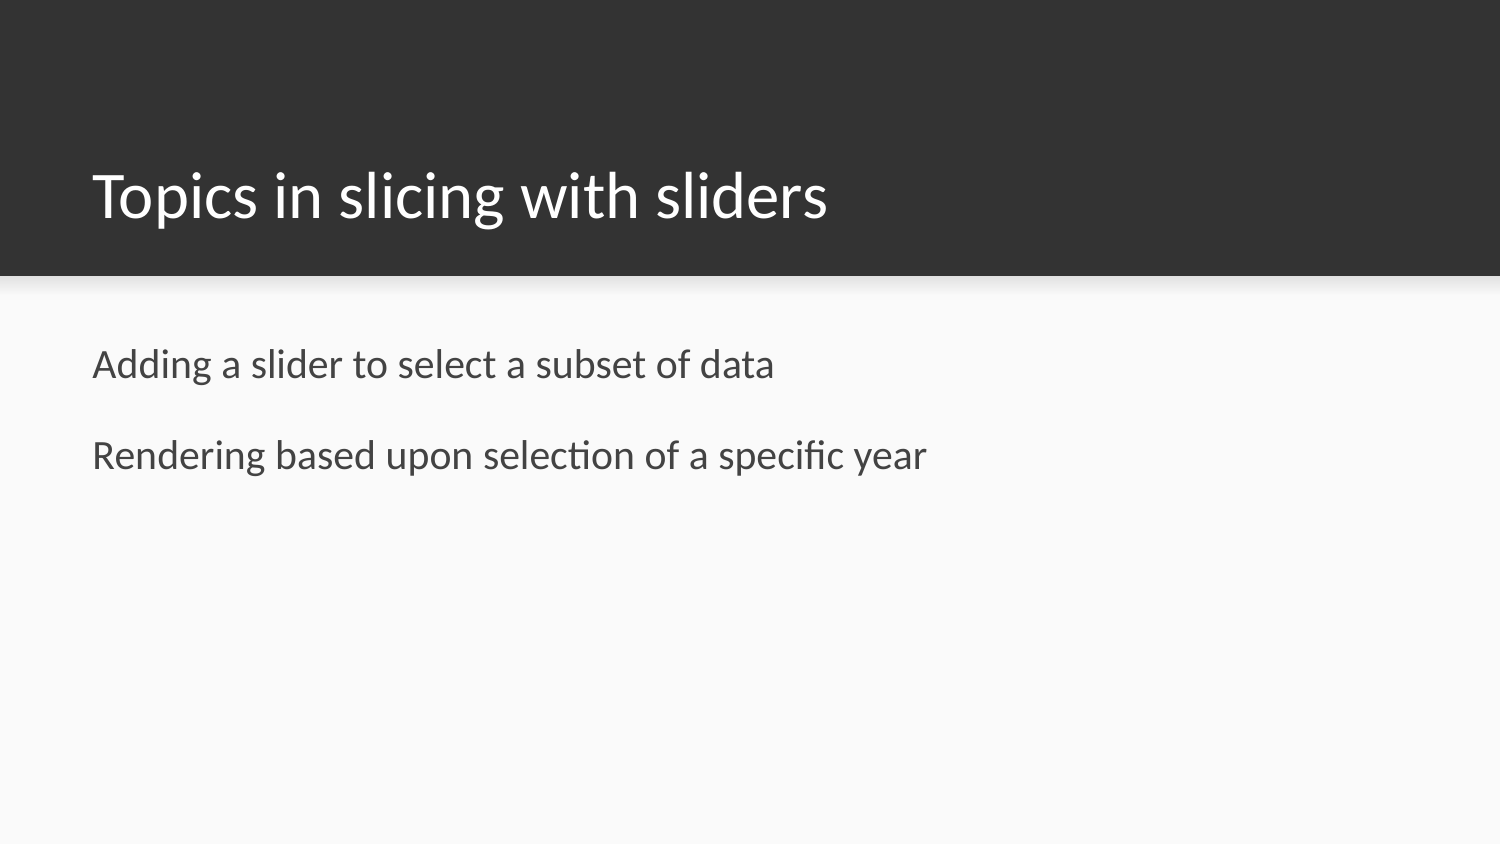

# Topics in slicing with sliders
Adding a slider to select a subset of data
Rendering based upon selection of a specific year